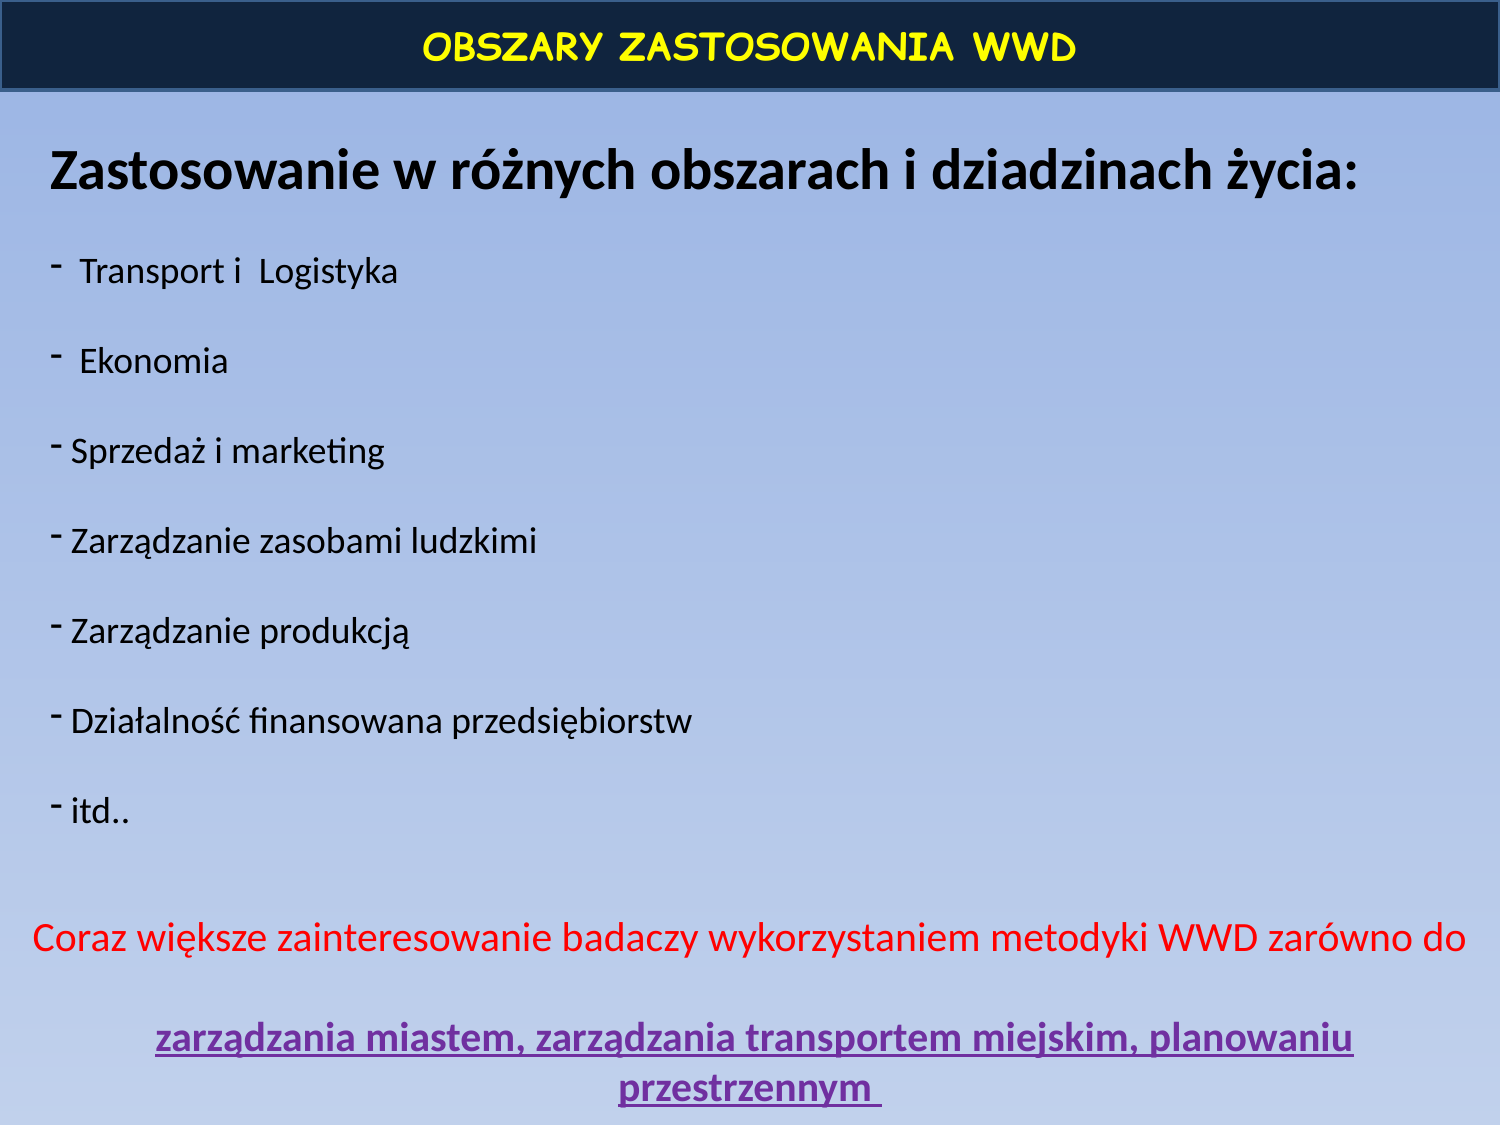

OBSZARY ZASTOSOWANIA WWD
Zastosowanie w różnych obszarach i dziadzinach życia:

  Transport i  Logistyka

  Ekonomia

 Sprzedaż i marketing

 Zarządzanie zasobami ludzkimi

 Zarządzanie produkcją

 Działalność finansowana przedsiębiorstw

 itd..
Coraz większe zainteresowanie badaczy wykorzystaniem metodyki WWD zarówno do

 zarządzania miastem, zarządzania transportem miejskim, planowaniu przestrzennym